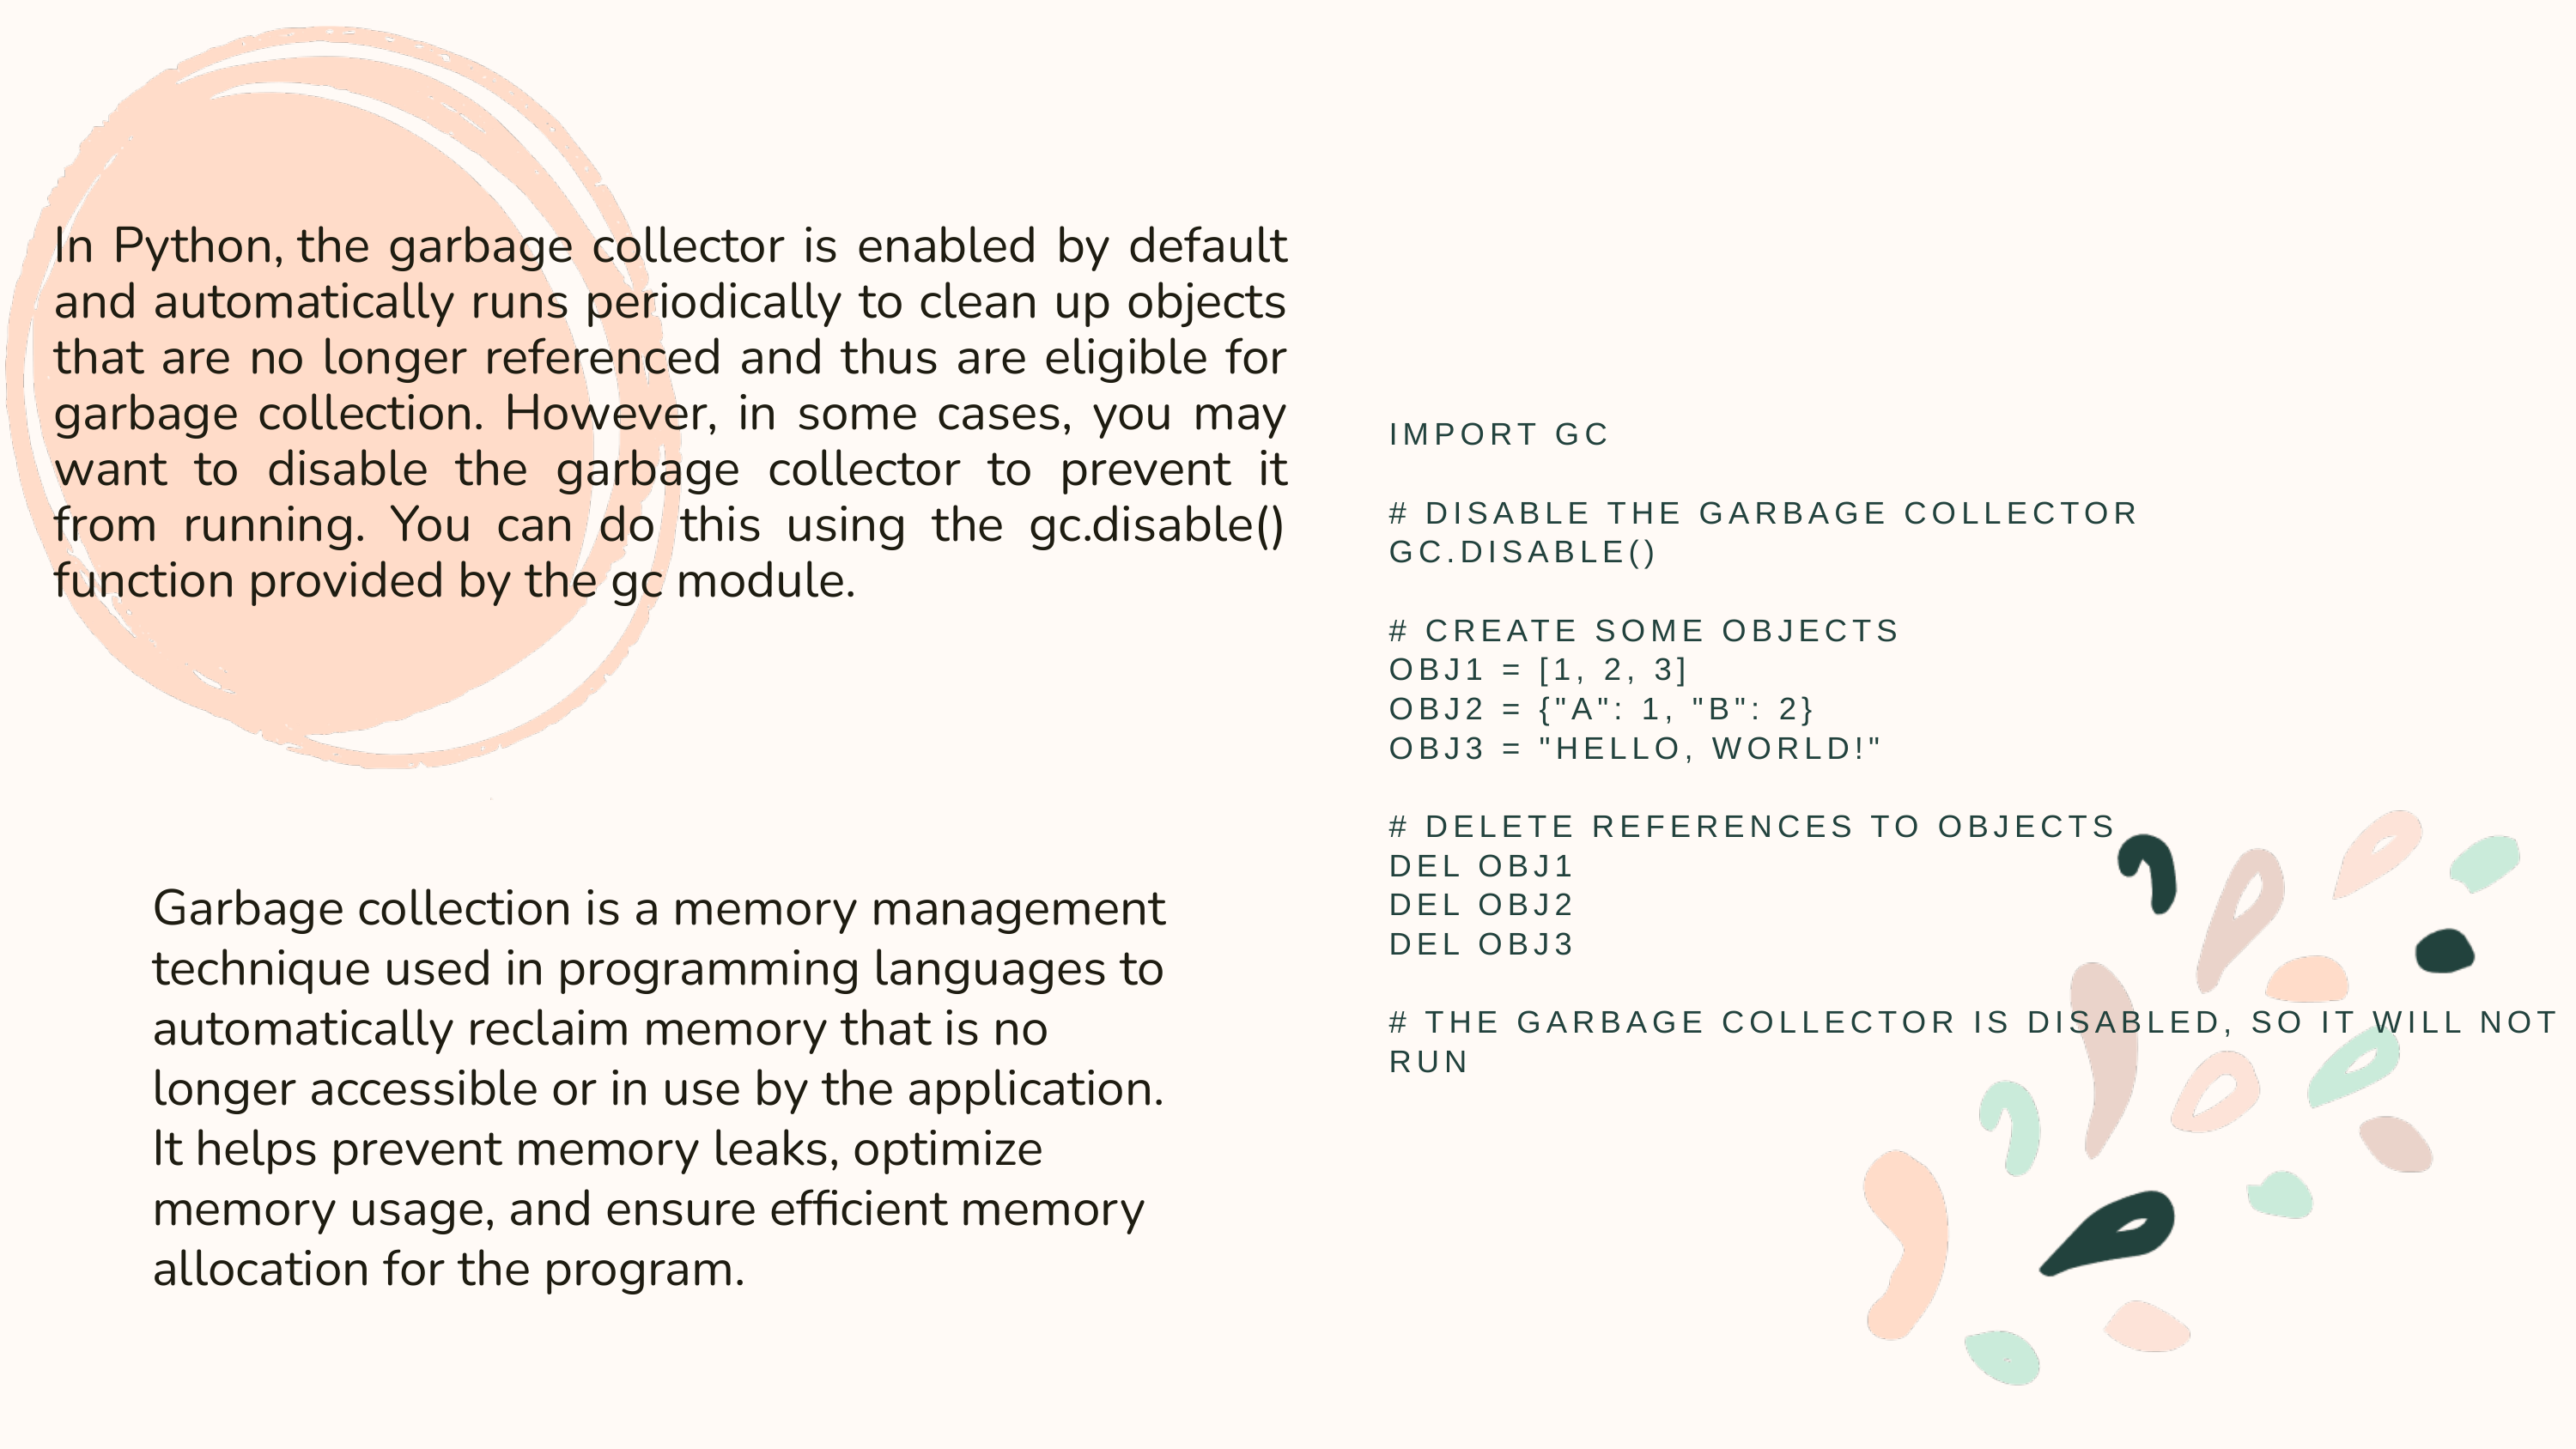

In Python, the garbage collector is enabled by default and automatically runs periodically to clean up objects that are no longer referenced and thus are eligible for garbage collection. However, in some cases, you may want to disable the garbage collector to prevent it from running. You can do this using the gc.disable() function provided by the gc module.
IMPORT GC

# DISABLE THE GARBAGE COLLECTOR
GC.DISABLE()

# CREATE SOME OBJECTS
OBJ1 = [1, 2, 3]
OBJ2 = {"A": 1, "B": 2}
OBJ3 = "HELLO, WORLD!"

# DELETE REFERENCES TO OBJECTS
DEL OBJ1
DEL OBJ2
DEL OBJ3

# THE GARBAGE COLLECTOR IS DISABLED, SO IT WILL NOT RUN

Garbage collection is a memory management technique used in programming languages to automatically reclaim memory that is no longer accessible or in use by the application. It helps prevent memory leaks, optimize memory usage, and ensure efficient memory allocation for the program.